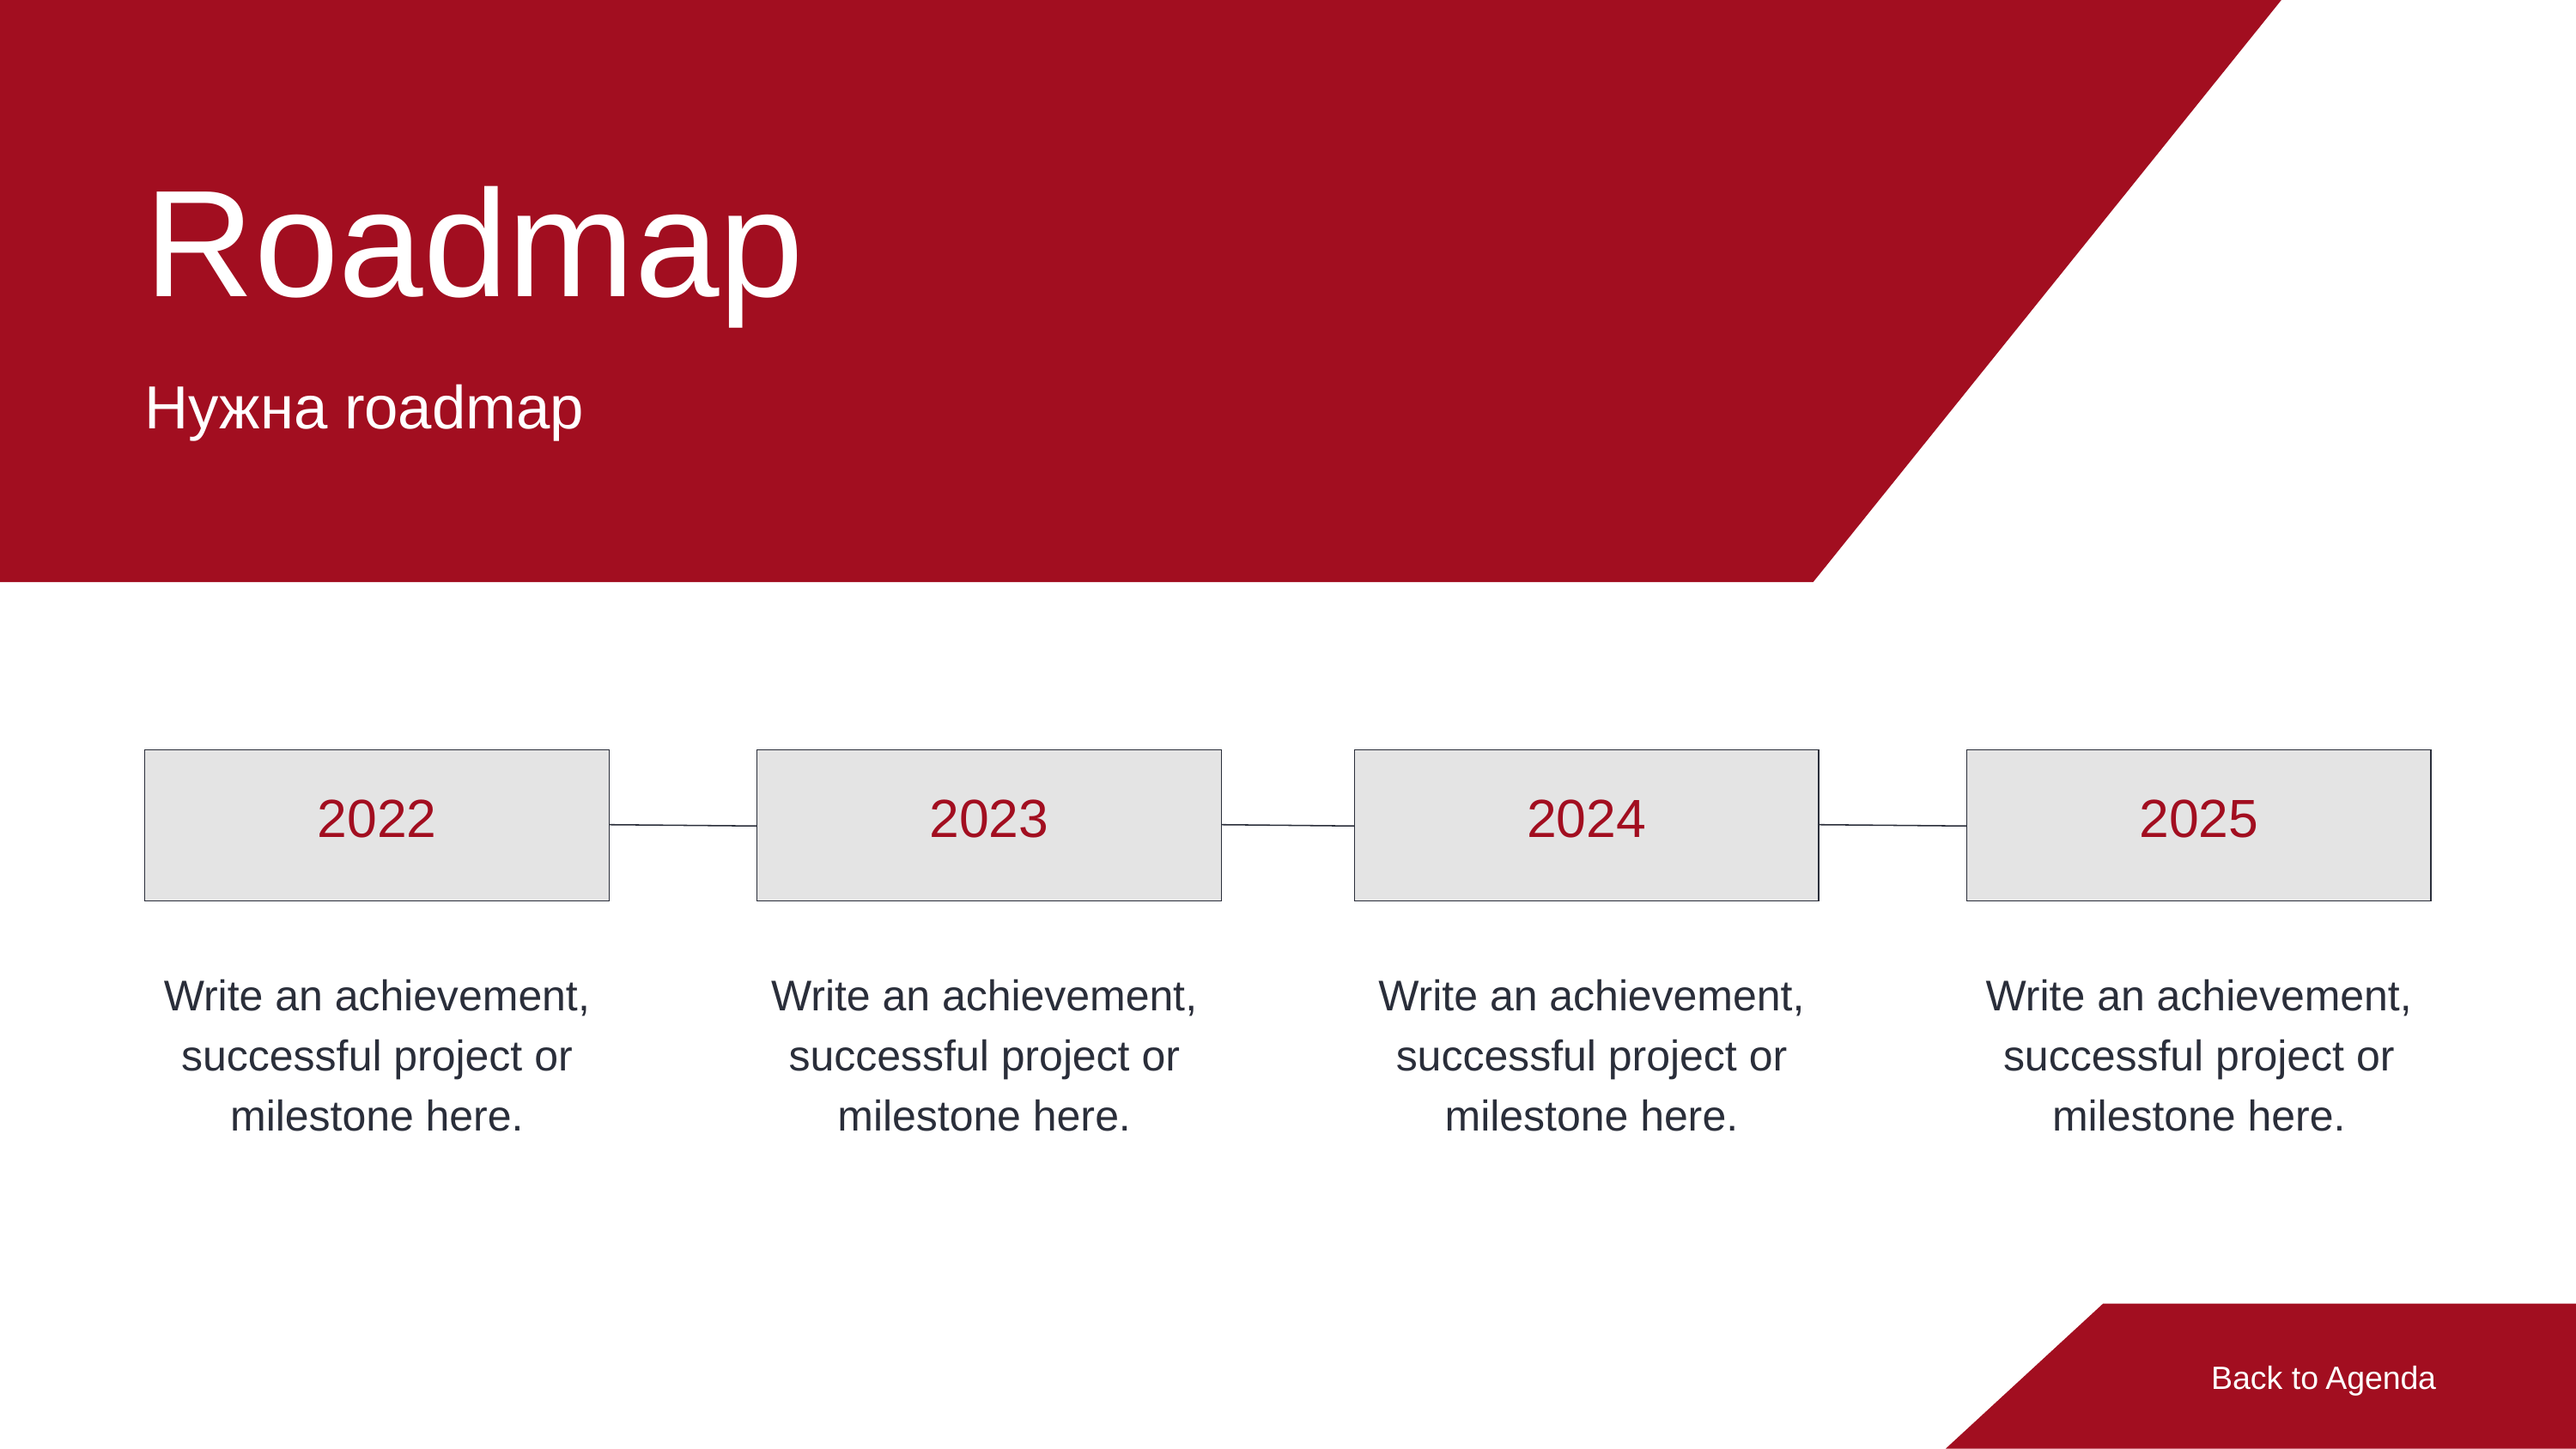

Roadmap
Нужна roadmap

2022

2023

2024

2025

Write an achievement, successful project or milestone here.
Write an achievement, successful project or milestone here.
Write an achievement, successful project or milestone here.
Write an achievement, successful project or milestone here.

Back to Agenda